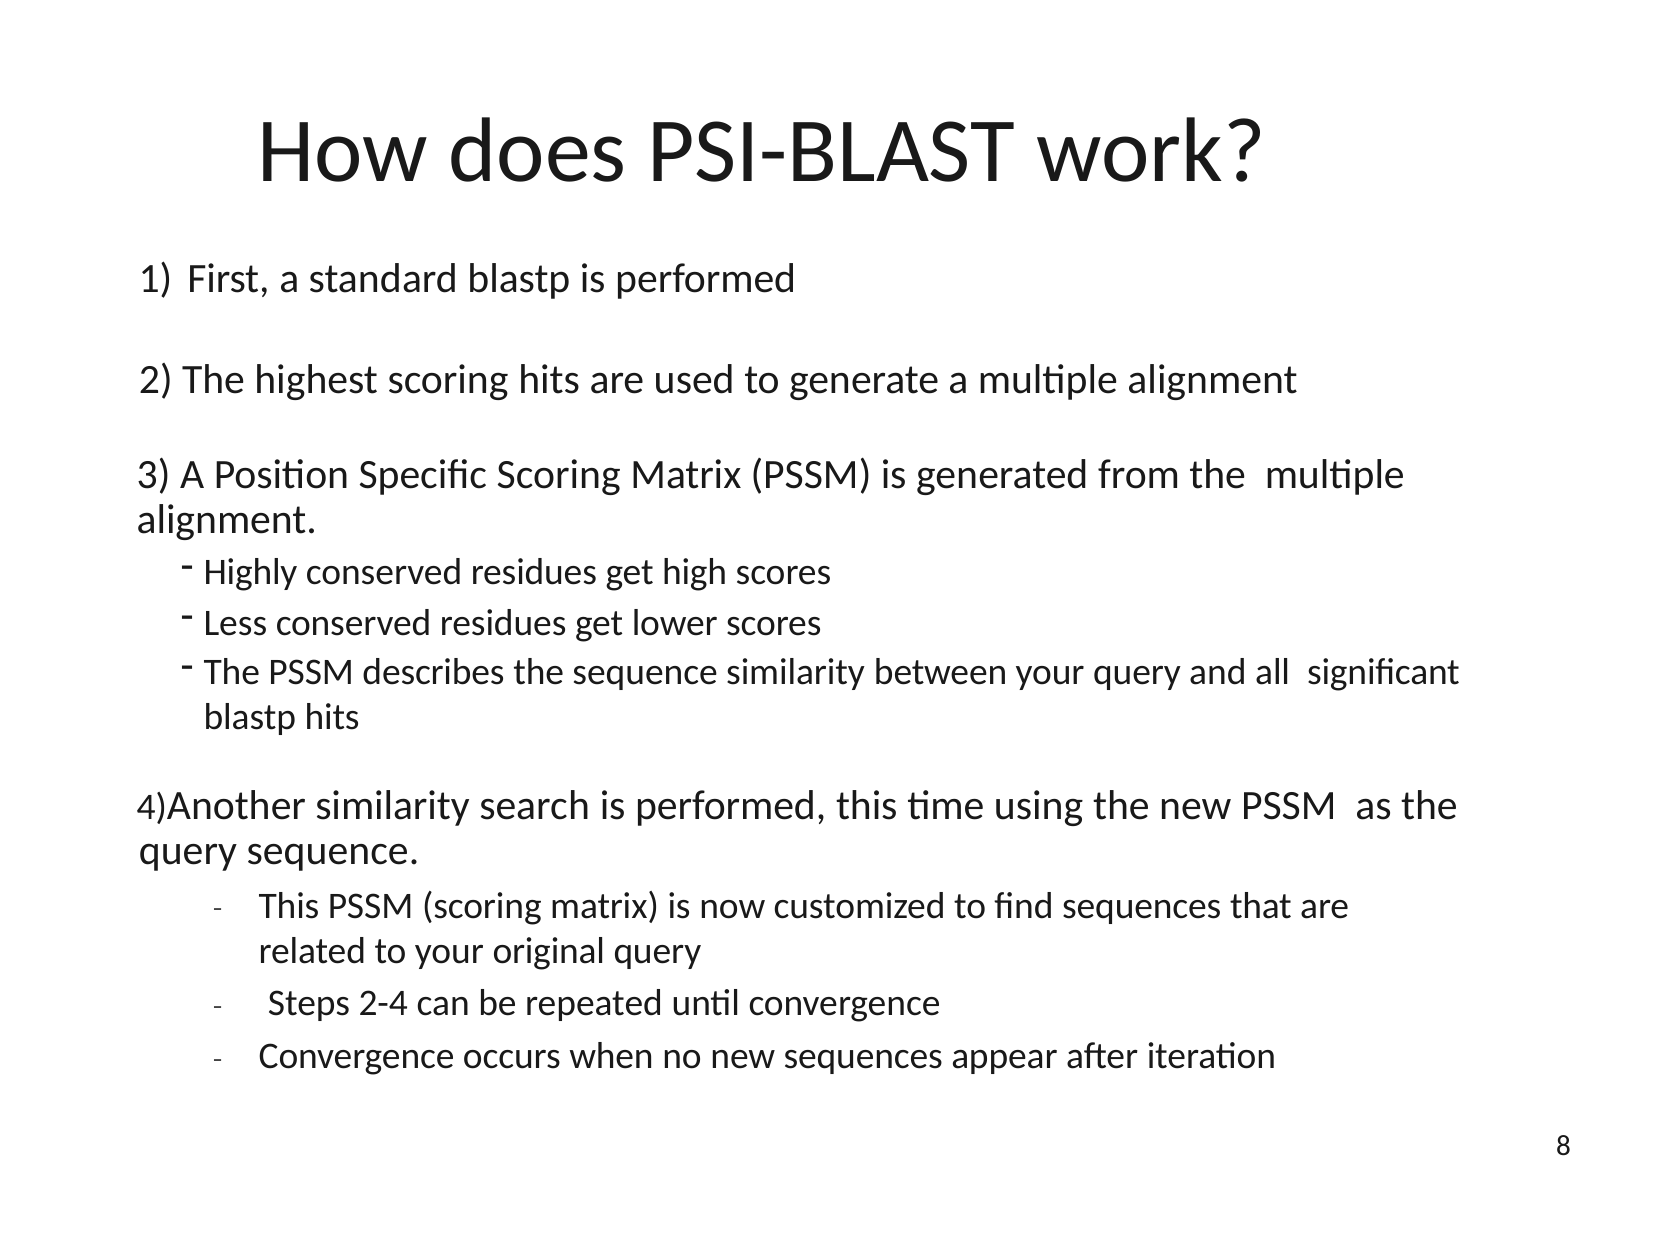

How does PSI-BLAST work?
First, a standard blastp is performed

2) The highest scoring hits are used to generate a multiple alignment

3) A Position Specific Scoring Matrix (PSSM) is generated from the  multiple alignment.
Highly conserved residues get high scores
Less conserved residues get lower scores
The PSSM describes the sequence similarity between your query and all  significant blastp hits
Another similarity search is performed, this time using the new PSSM  as the query sequence.
This PSSM (scoring matrix) is now customized to find sequences that are  related to your original query
Steps 2-4 can be repeated until convergence
Convergence occurs when no new sequences appear after iteration
8